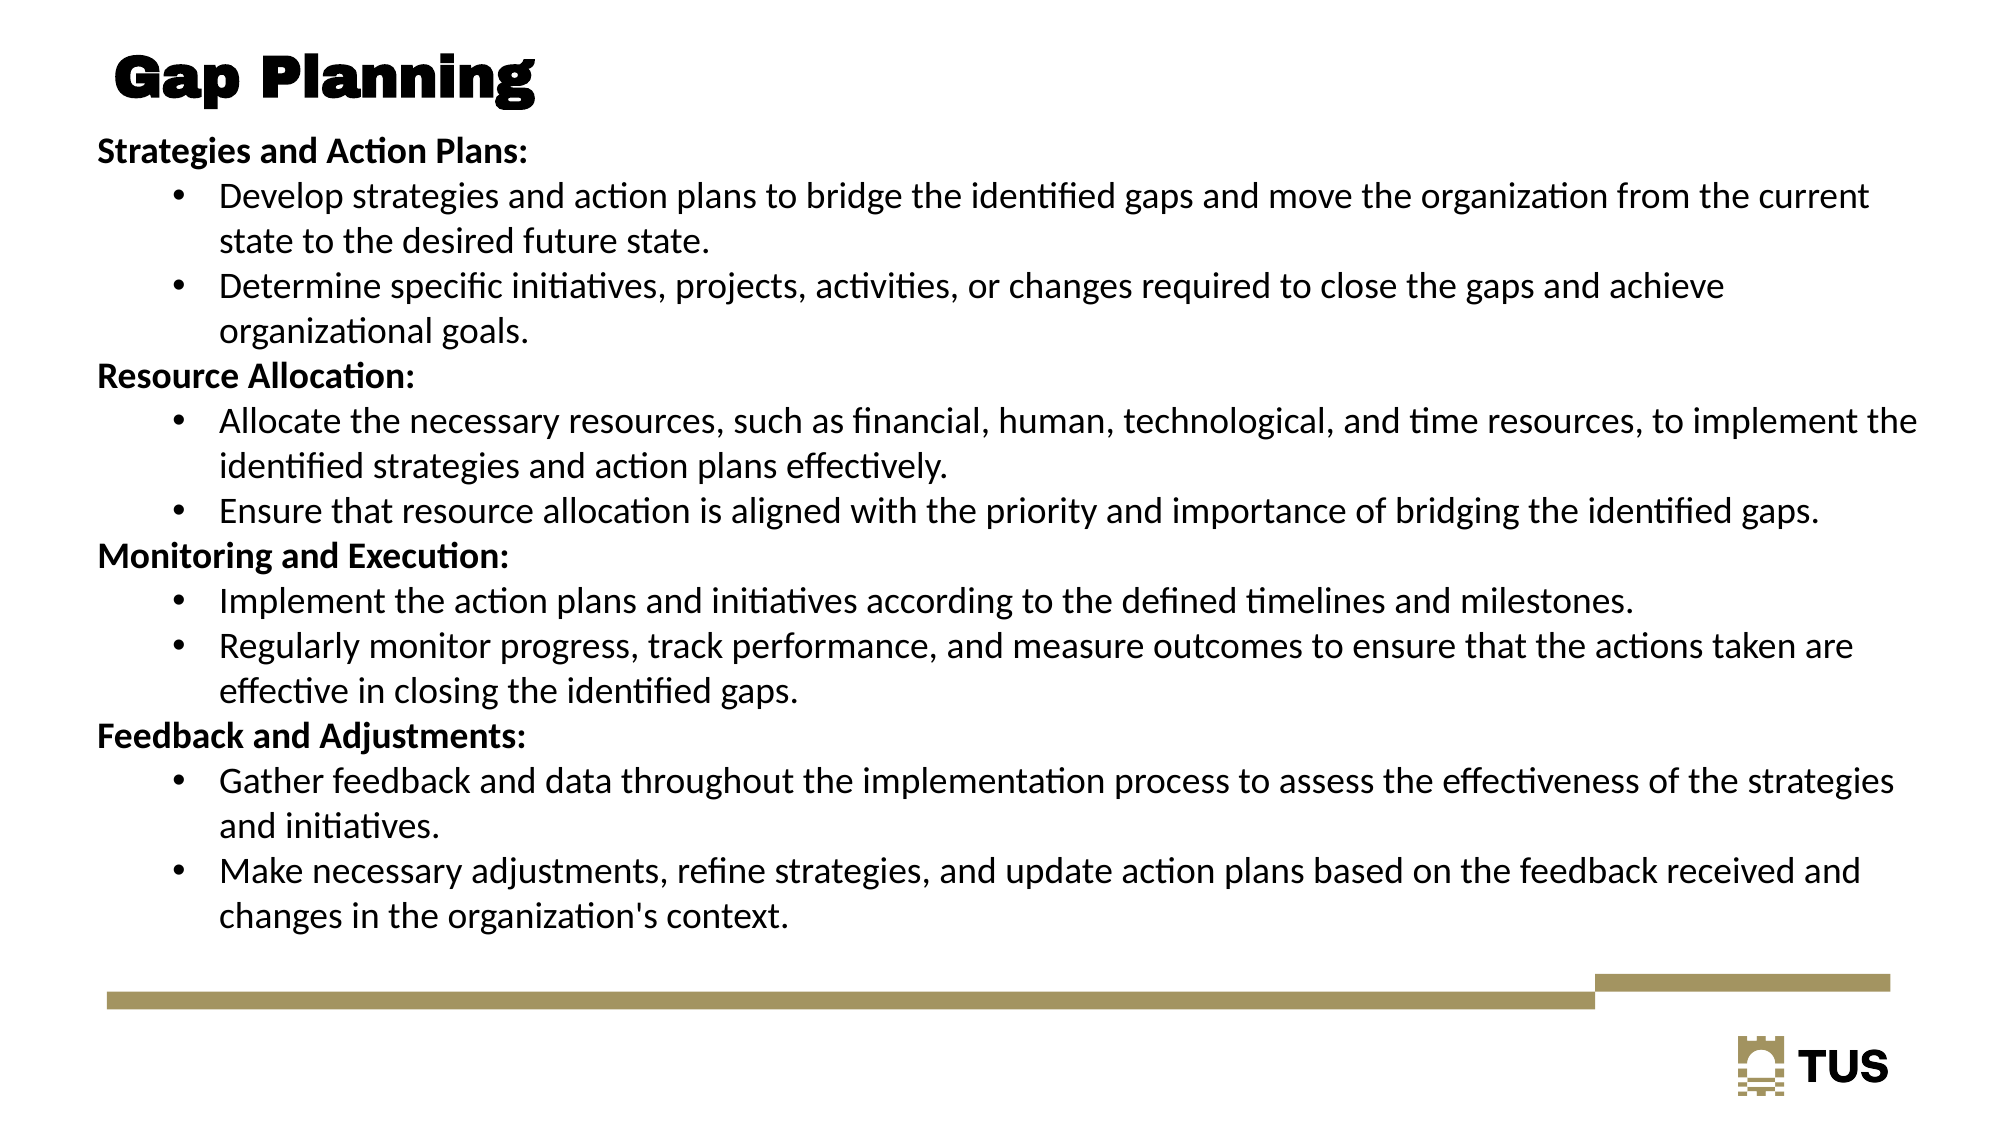

# Gap Planning
Strategies and Action Plans:
Develop strategies and action plans to bridge the identified gaps and move the organization from the current state to the desired future state.
Determine specific initiatives, projects, activities, or changes required to close the gaps and achieve organizational goals.
Resource Allocation:
Allocate the necessary resources, such as financial, human, technological, and time resources, to implement the identified strategies and action plans effectively.
Ensure that resource allocation is aligned with the priority and importance of bridging the identified gaps.
Monitoring and Execution:
Implement the action plans and initiatives according to the defined timelines and milestones.
Regularly monitor progress, track performance, and measure outcomes to ensure that the actions taken are effective in closing the identified gaps.
Feedback and Adjustments:
Gather feedback and data throughout the implementation process to assess the effectiveness of the strategies and initiatives.
Make necessary adjustments, refine strategies, and update action plans based on the feedback received and changes in the organization's context.